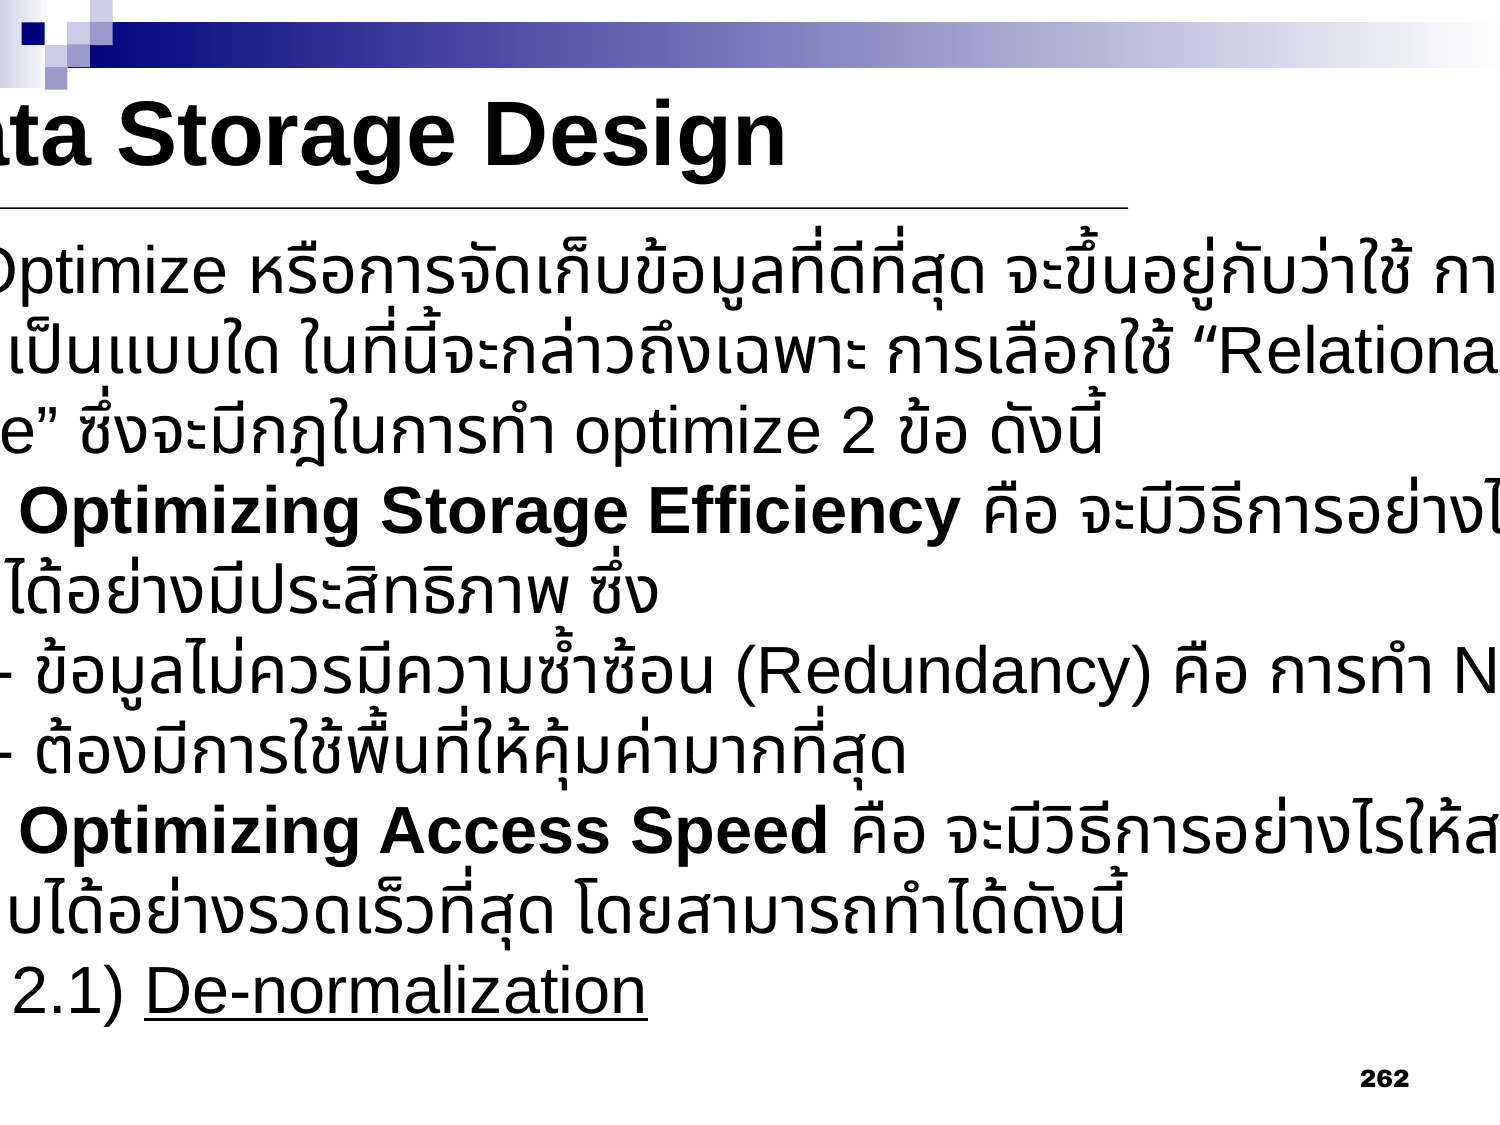

Data Storage Design

          การ Optimize หรือการจัดเก็บข้อมูลที่ดีที่สุด จะขึ้นอยู่กับว่าใช้ การจัด
เก็บข้อมูลเป็นแบบใด ในที่นี้จะกล่าวถึงเฉพาะ การเลือกใช้ “Relational
Database” ซึ่งจะมีกฎในการทำ optimize 2 ข้อ ดังนี้
         (1) Optimizing Storage Efficiency คือ จะมีวิธีการอย่างไรให้สามารถ
เก็บข้อมูลได้อย่างมีประสิทธิภาพ ซึ่ง
             - ข้อมูลไม่ควรมีความซ้ำซ้อน (Redundancy) คือ การทำ Normalized
             - ต้องมีการใช้พื้นที่ให้คุ้มค่ามากที่สุด
         (2) Optimizing Access Speed คือ จะมีวิธีการอย่างไรให้สามารถเข้าถึง
ข้อมูลที่เก็บได้อย่างรวดเร็วที่สุด โดยสามารถทำได้ดังนี้
              2.1) De-normalization
262